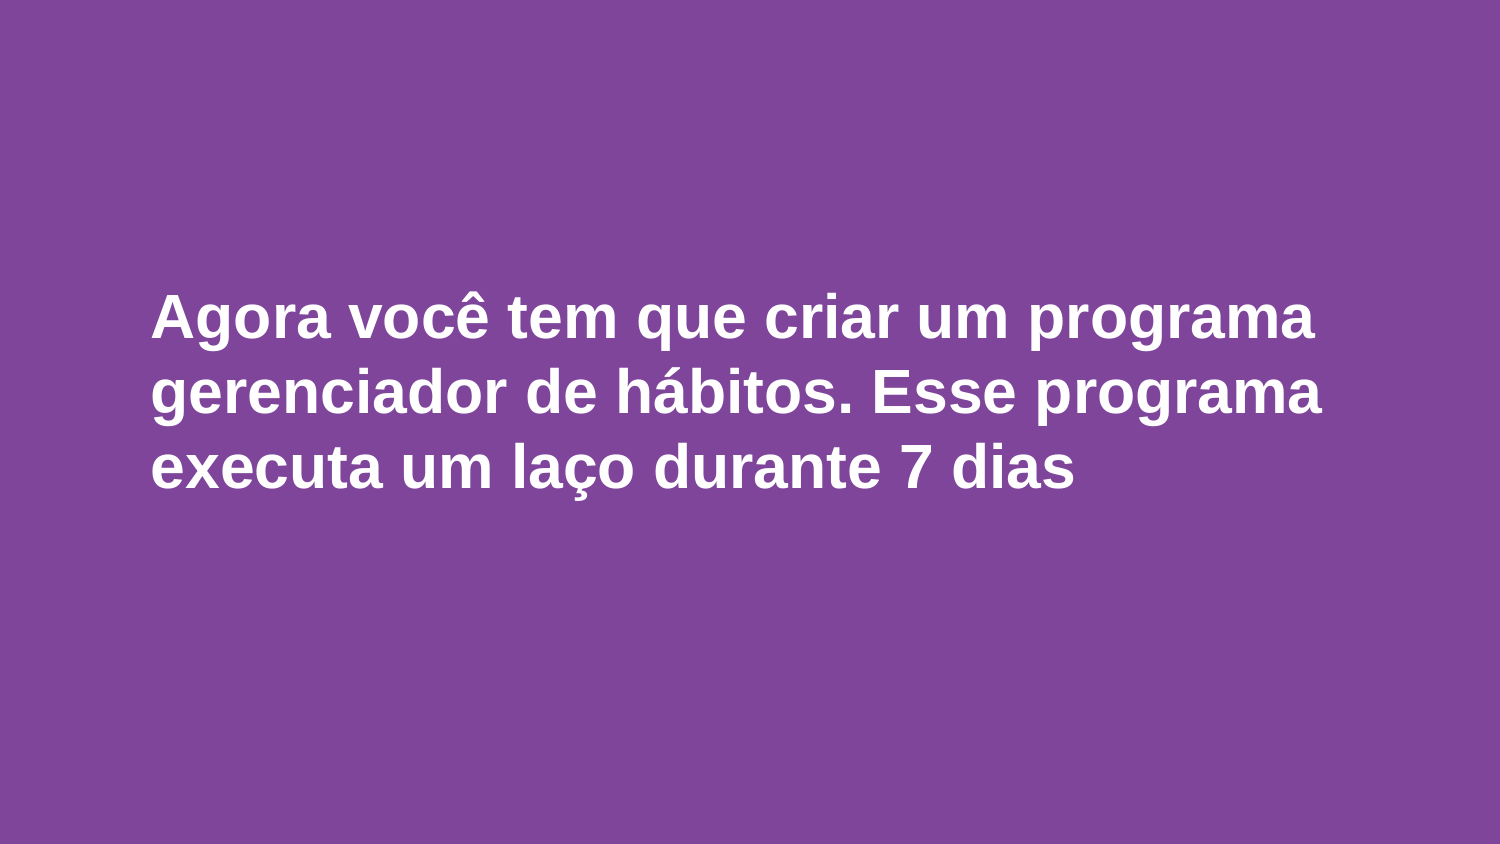

Agora você tem que criar um programa gerenciador de hábitos. Esse programa executa um laço durante 7 dias